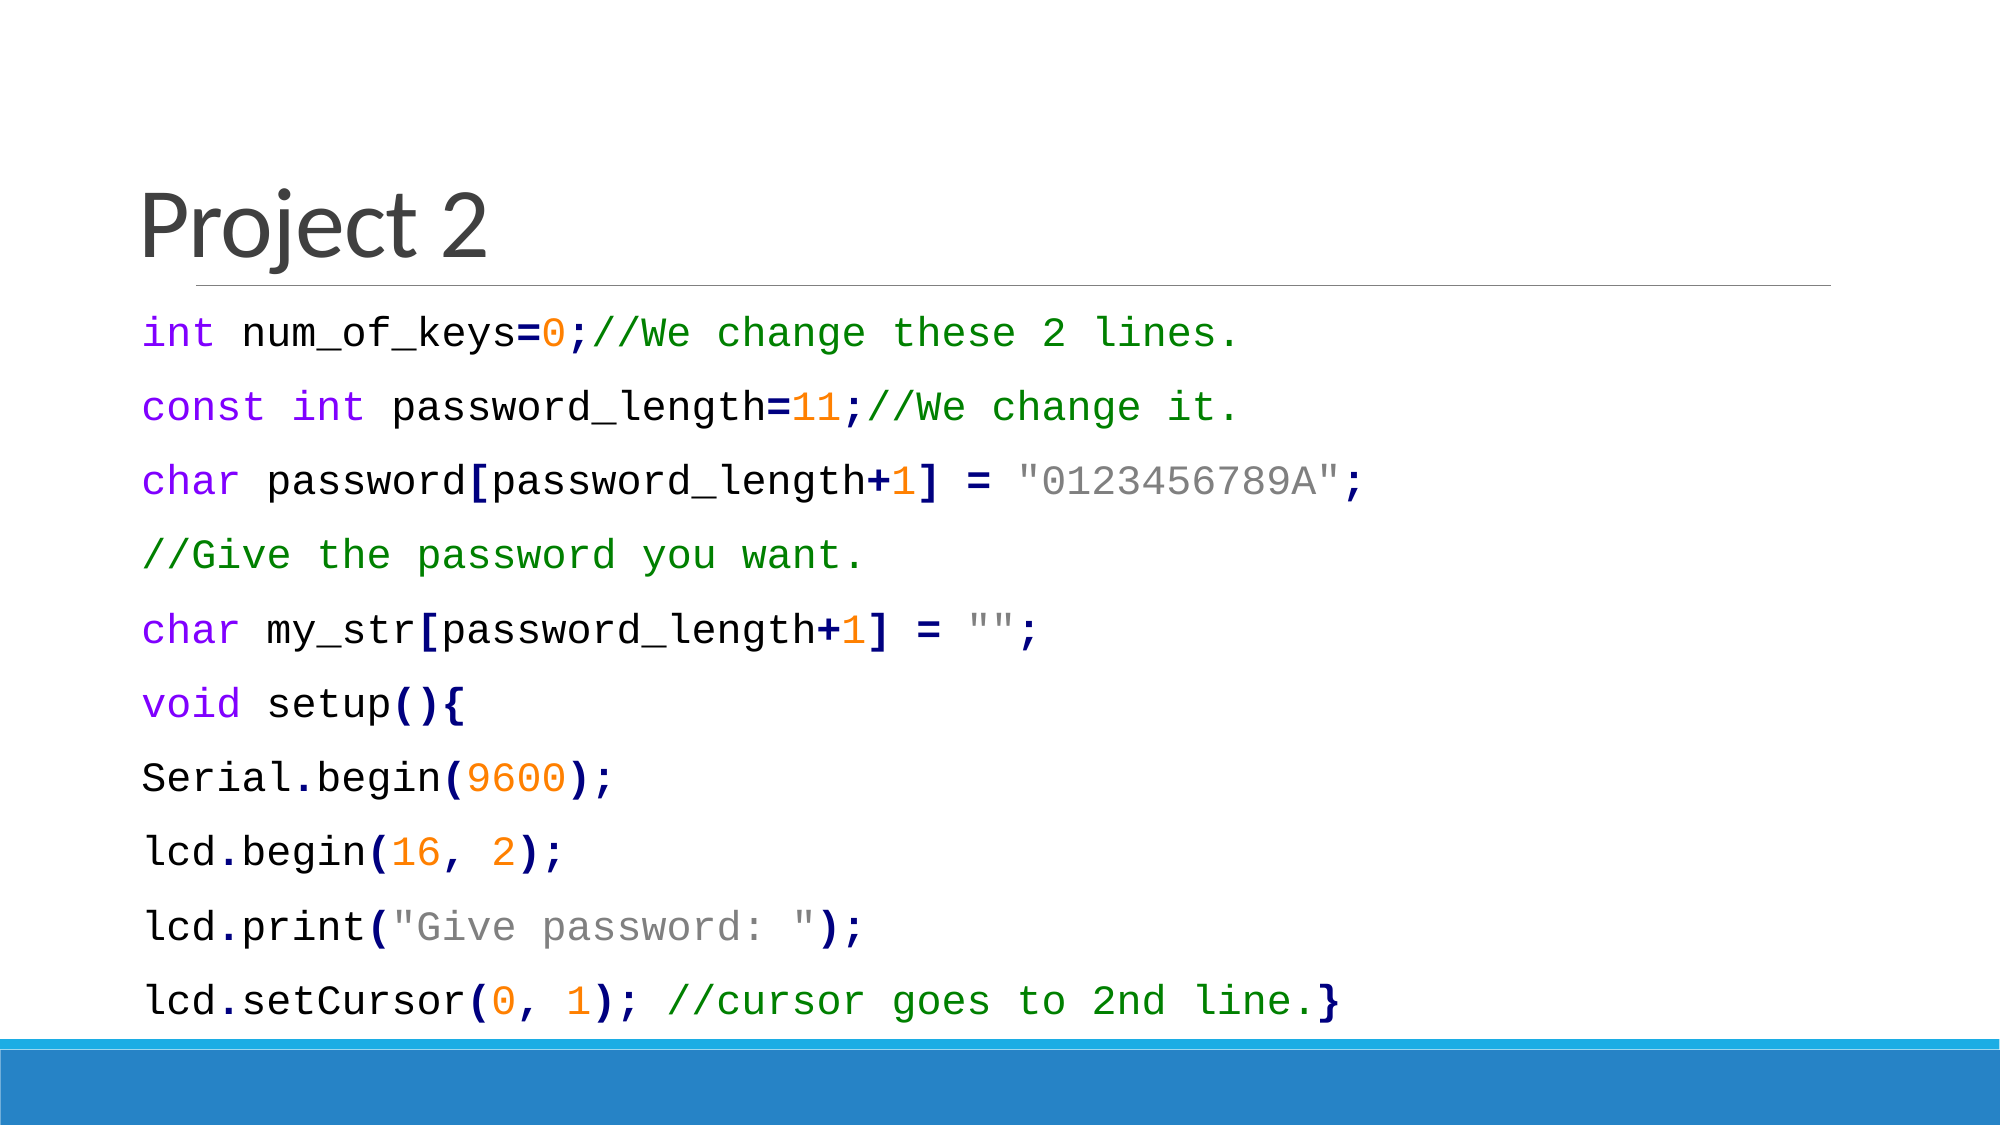

# Project 2
int num_of_keys=0;//We change these 2 lines.
const int password_length=11;//We change it.
char password[password_length+1] = "0123456789A";
//Give the password you want.
char my_str[password_length+1] = "";
void setup(){
Serial.begin(9600);
lcd.begin(16, 2);
lcd.print("Give password: ");
lcd.setCursor(0, 1); //cursor goes to 2nd line.}